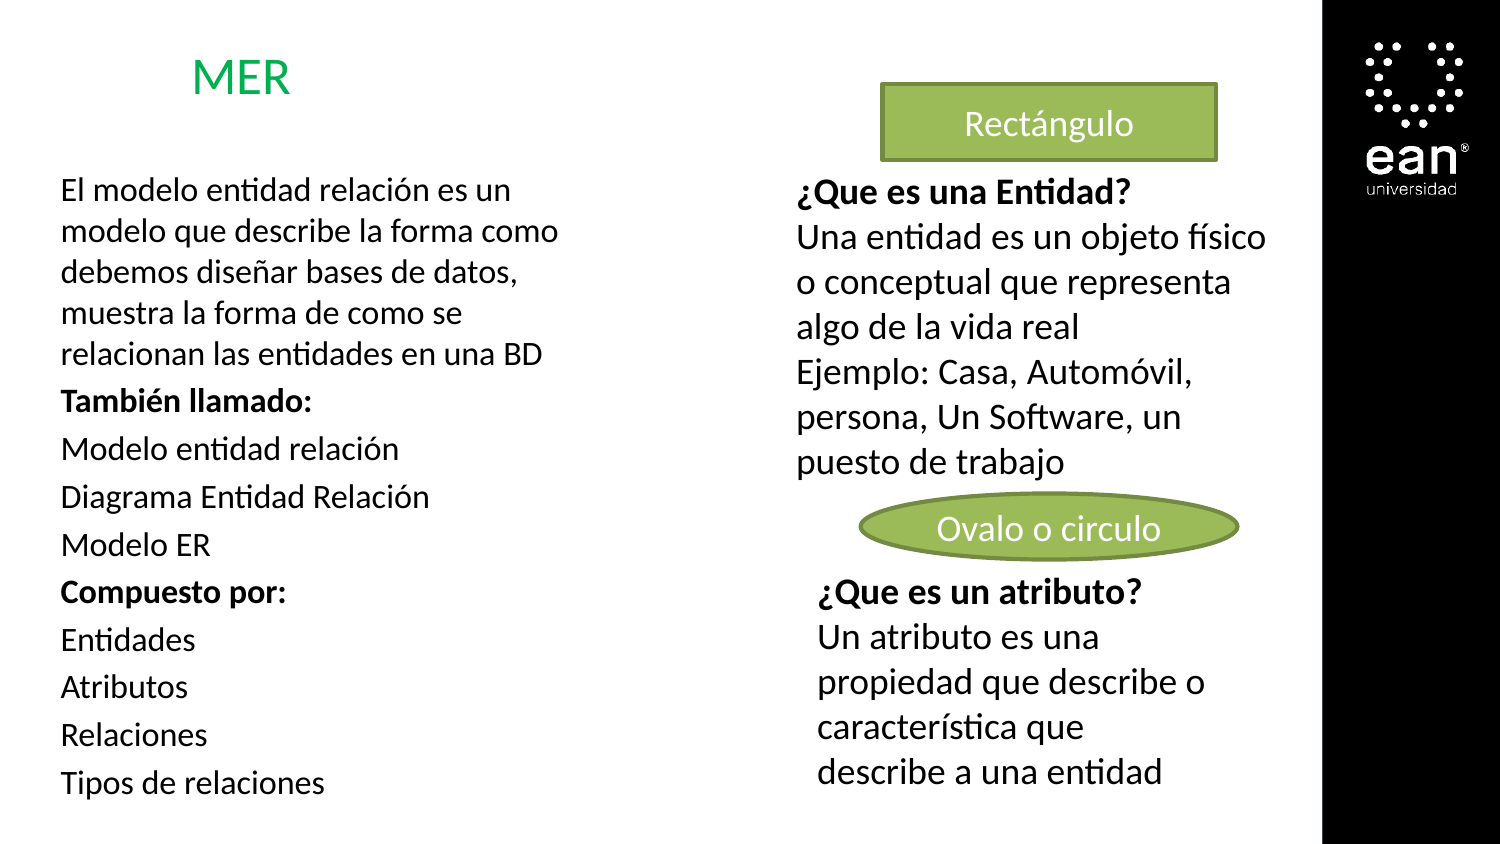

# MER
Rectángulo
El modelo entidad relación es un modelo que describe la forma como debemos diseñar bases de datos, muestra la forma de como se relacionan las entidades en una BD
También llamado:
Modelo entidad relación
Diagrama Entidad Relación
Modelo ER
Compuesto por:
Entidades
Atributos
Relaciones
Tipos de relaciones
¿Que es una Entidad?
Una entidad es un objeto físico o conceptual que representa algo de la vida real
Ejemplo: Casa, Automóvil, persona, Un Software, un puesto de trabajo
Ovalo o circulo
¿Que es un atributo?
Un atributo es una propiedad que describe o característica que describe a una entidad